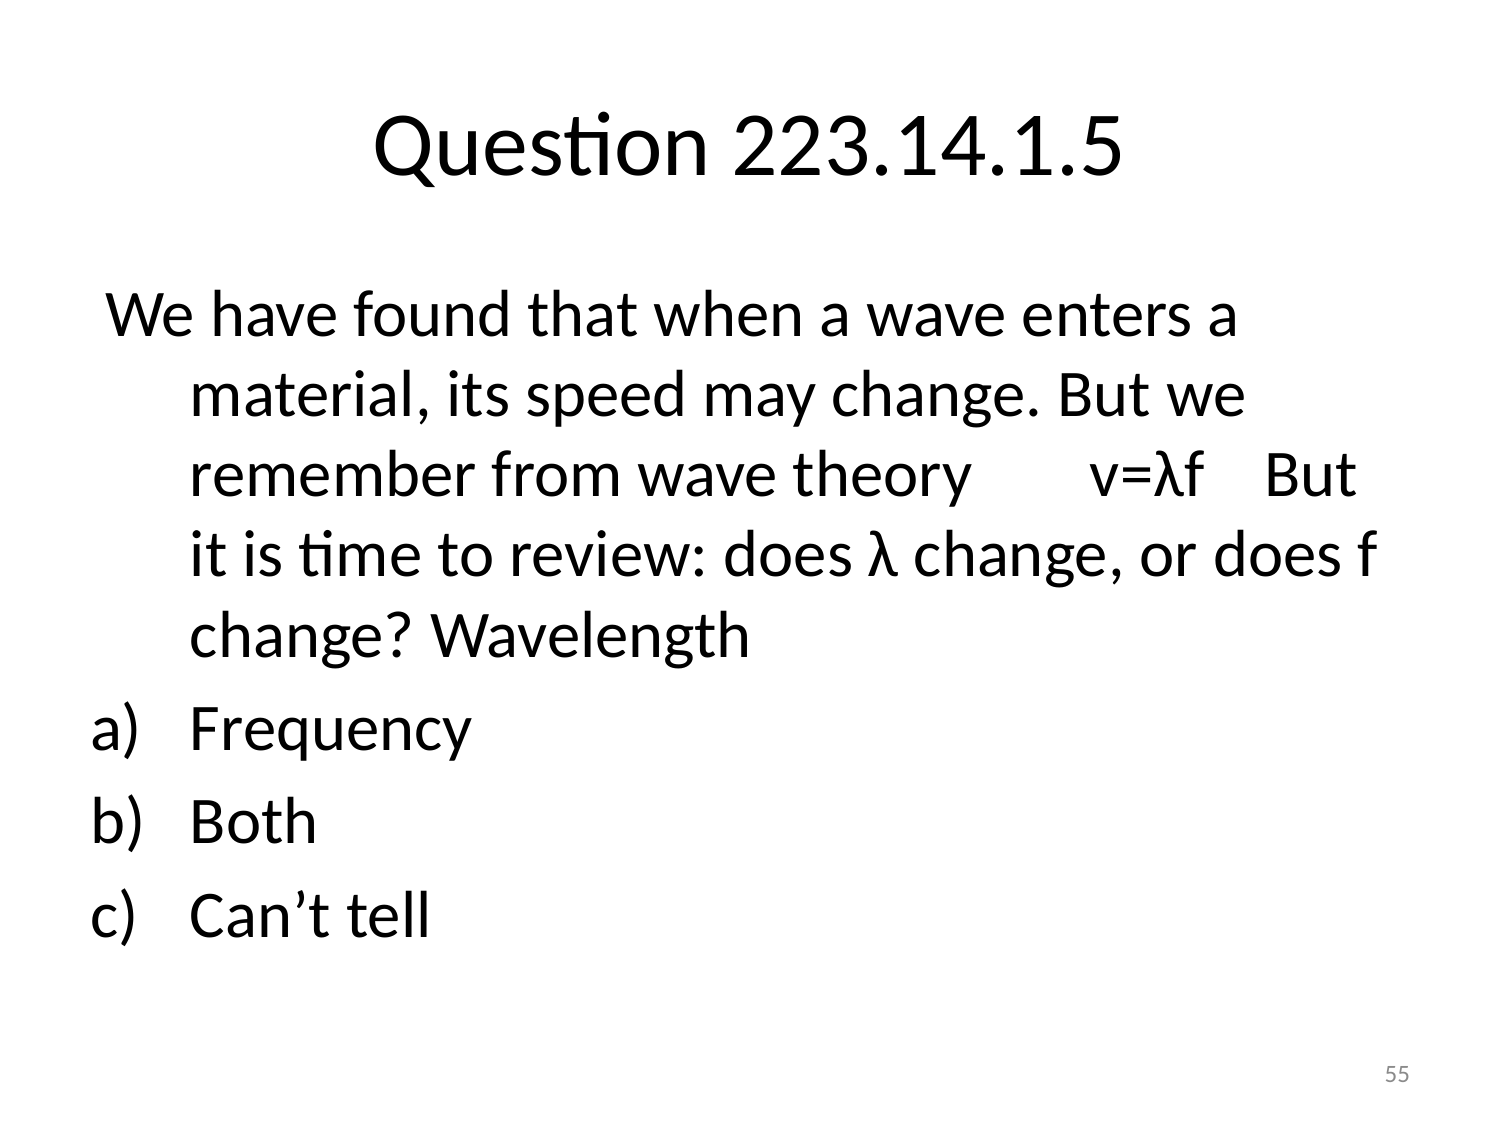

# Question 223.14.1.5
 We have found that when a wave enters a material, its speed may change. But we remember from wave theory	v=λf    But it is time to review: does λ change, or does f change? Wavelength
Frequency
Both
Can’t tell
55